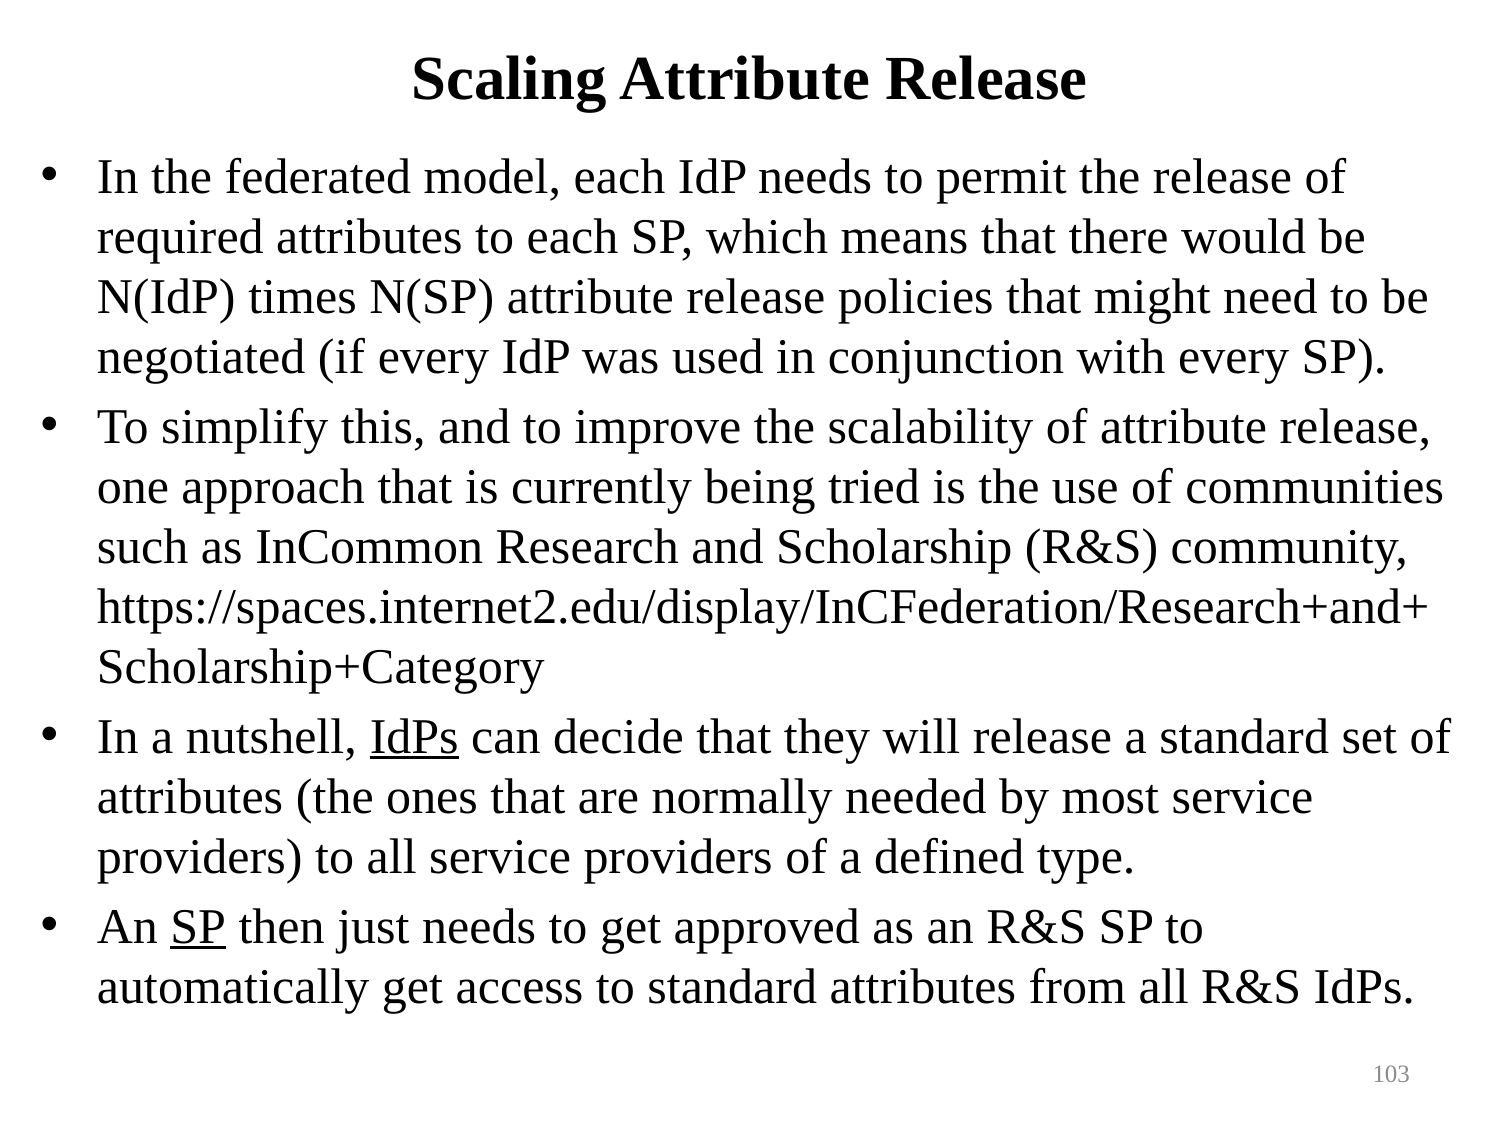

# Scaling Attribute Release
In the federated model, each IdP needs to permit the release of required attributes to each SP, which means that there would be
N(IdP) times N(SP) attribute release policies that might need to be negotiated (if every IdP was used in conjunction with every SP).
To simplify this, and to improve the scalability of attribute release, one approach that is currently being tried is the use of communities such as InCommon Research and Scholarship (R&S) community,
https://spaces.internet2.edu/display/InCFederation/Research+and+Scholarship+Category
In a nutshell, IdPs can decide that they will release a standard set of attributes (the ones that are normally needed by most service providers) to all service providers of a defined type.
An SP then just needs to get approved as an R&S SP to automatically get access to standard attributes from all R&S IdPs.
103